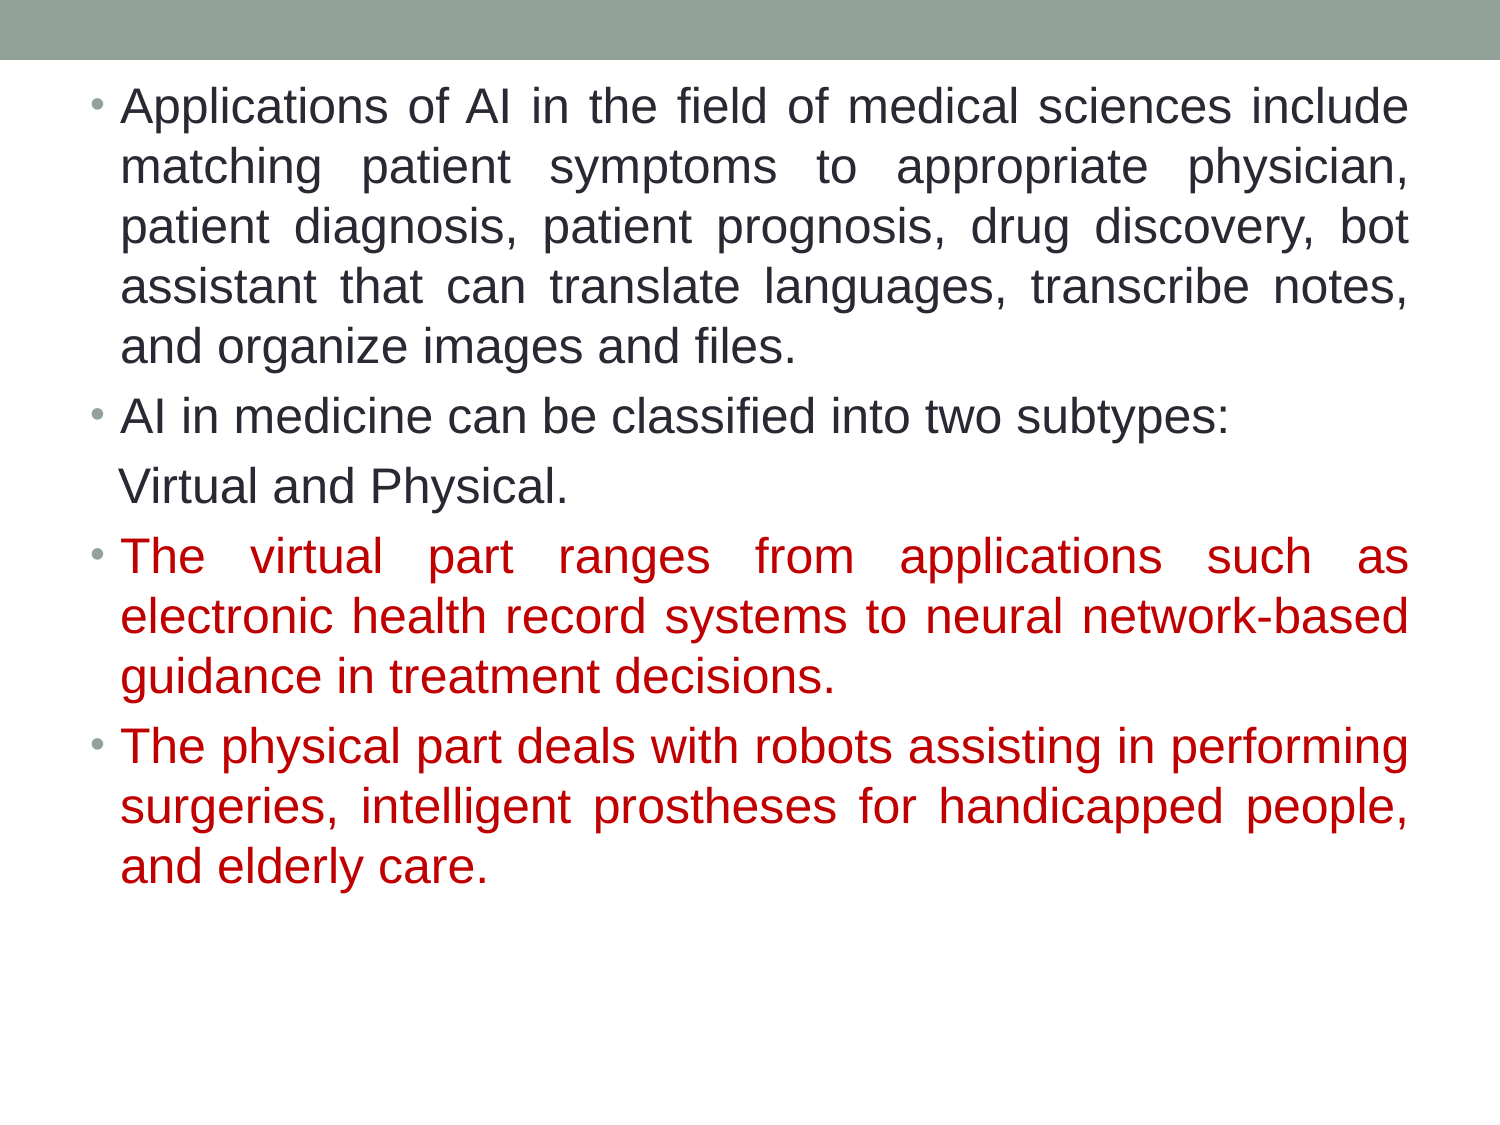

Applications of AI in the field of medical sciences include matching patient symptoms to appropriate physician, patient diagnosis, patient prognosis, drug discovery, bot assistant that can translate languages, transcribe notes, and organize images and files.
AI in medicine can be classified into two subtypes:
  Virtual and Physical.
The virtual part ranges from applications such as electronic health record systems to neural network-based guidance in treatment decisions.
The physical part deals with robots assisting in performing surgeries, intelligent prostheses for handicapped people, and elderly care.